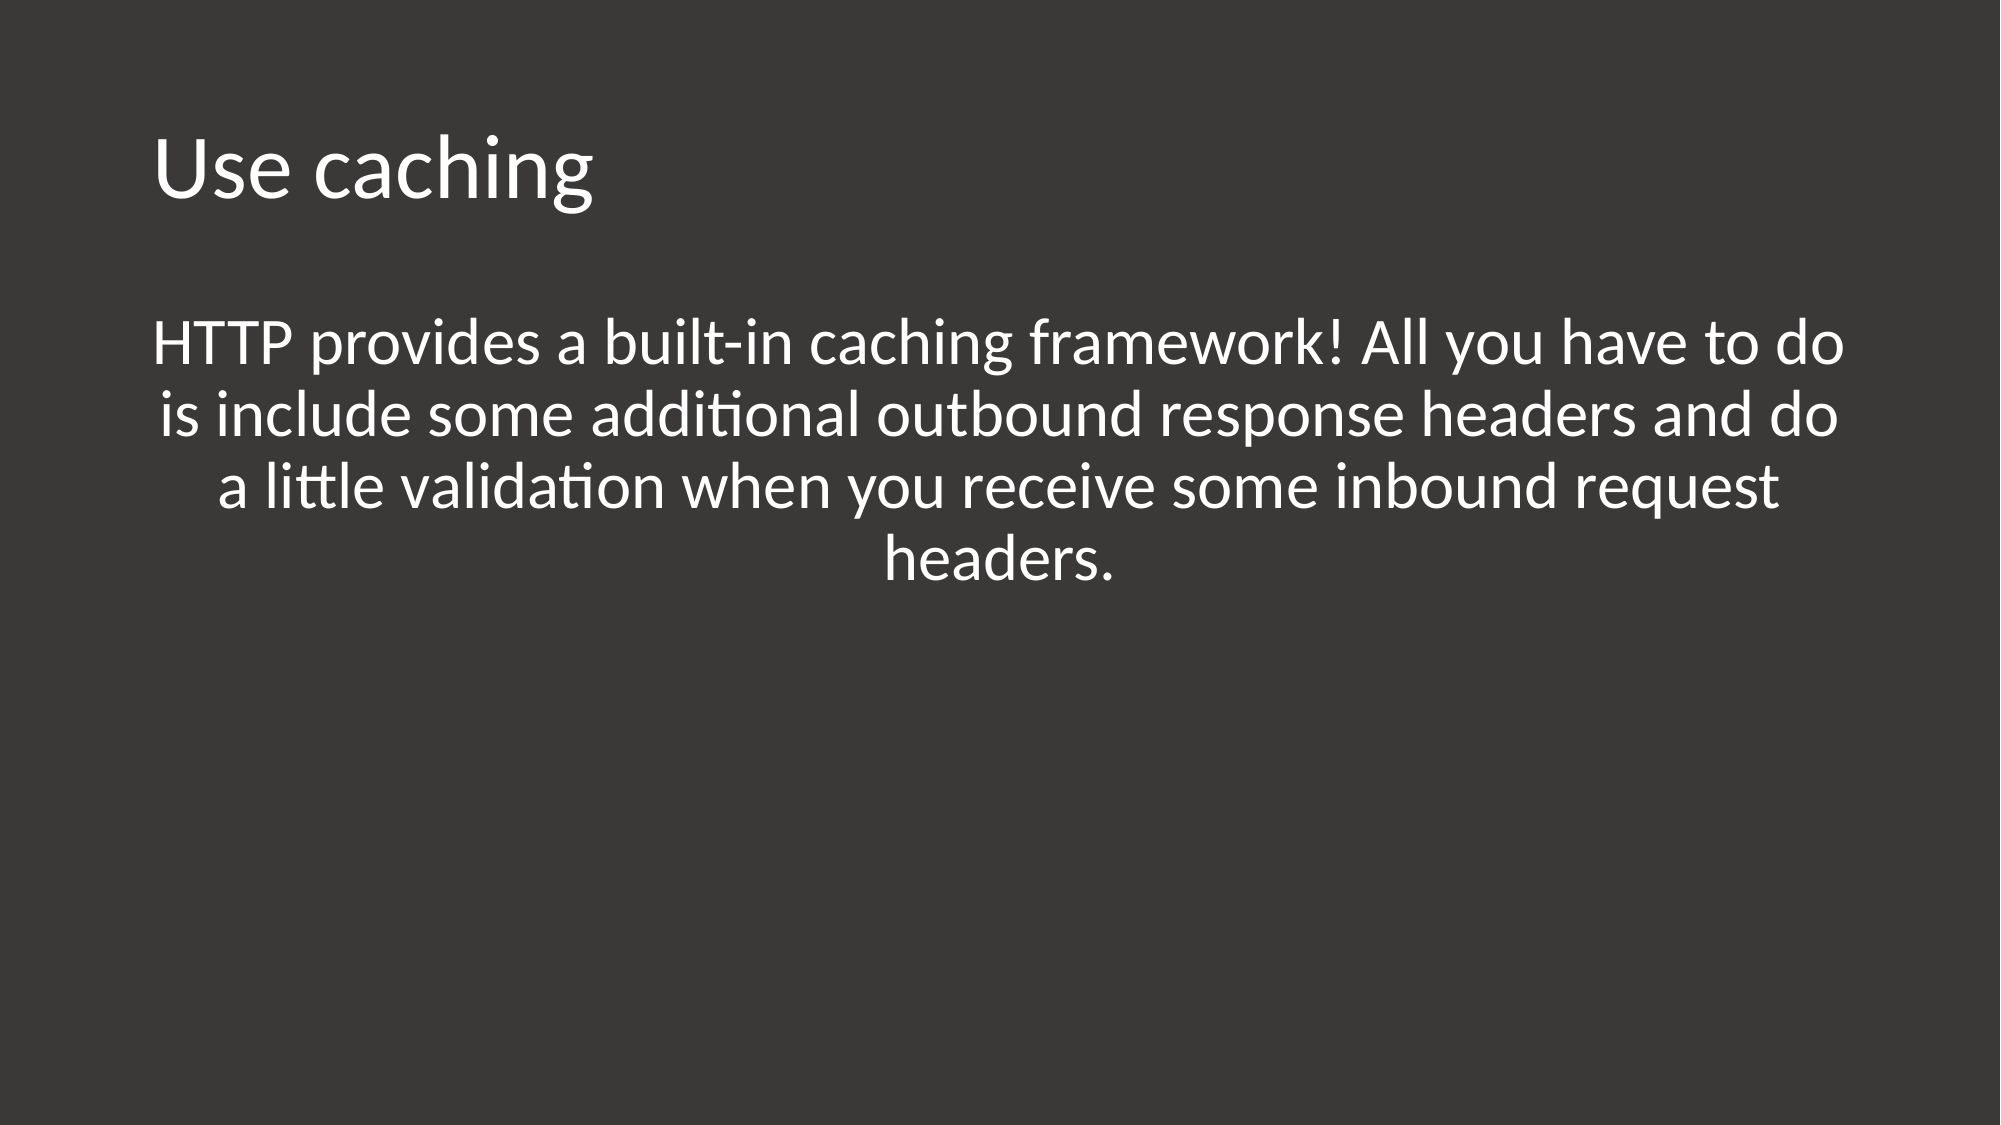

# Use caching
HTTP provides a built-in caching framework! All you have to do is include some additional outbound response headers and do a little validation when you receive some inbound request headers.